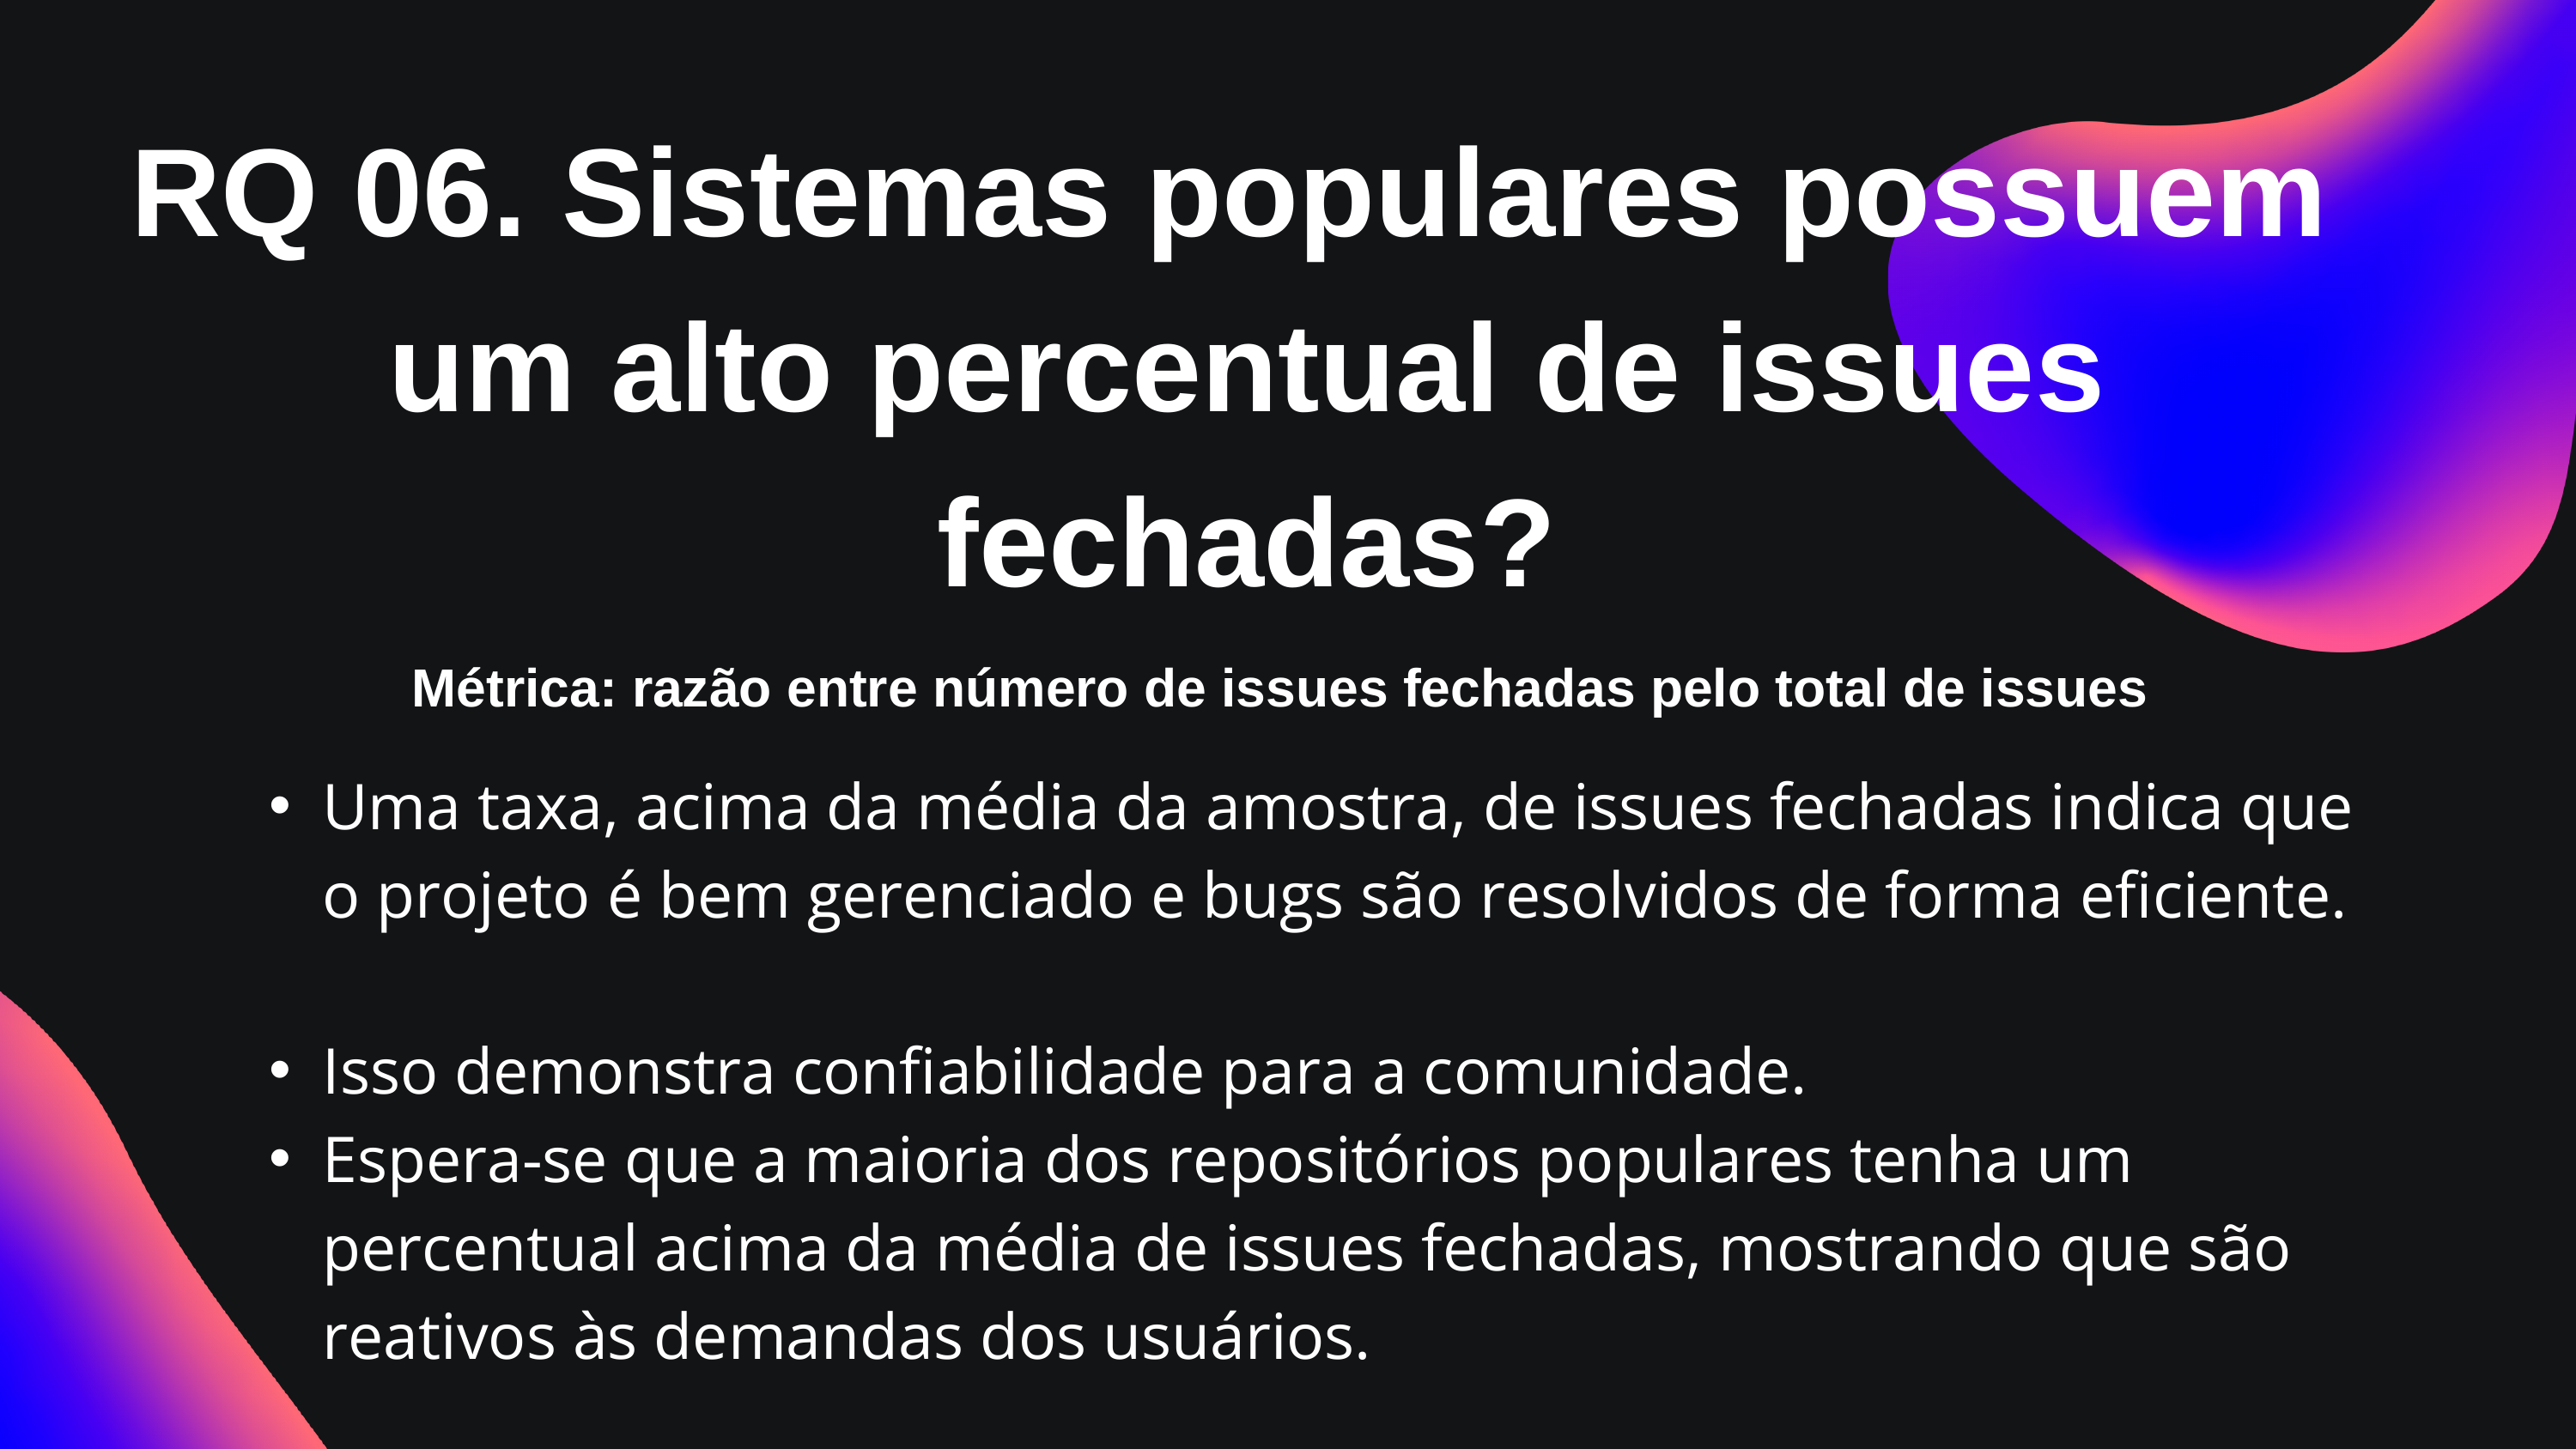

RQ 06. Sistemas populares possuem ​
um alto percentual de issues fechadas?​
Métrica: razão entre número de issues fechadas pelo total de issues ​
Uma taxa, acima da média da amostra, de issues fechadas indica que o projeto é bem gerenciado e bugs são resolvidos de forma eficiente. ​
Isso demonstra confiabilidade para a comunidade. ​
Espera-se que a maioria dos repositórios populares tenha um percentual acima da média de issues fechadas, mostrando que são reativos às demandas dos usuários.